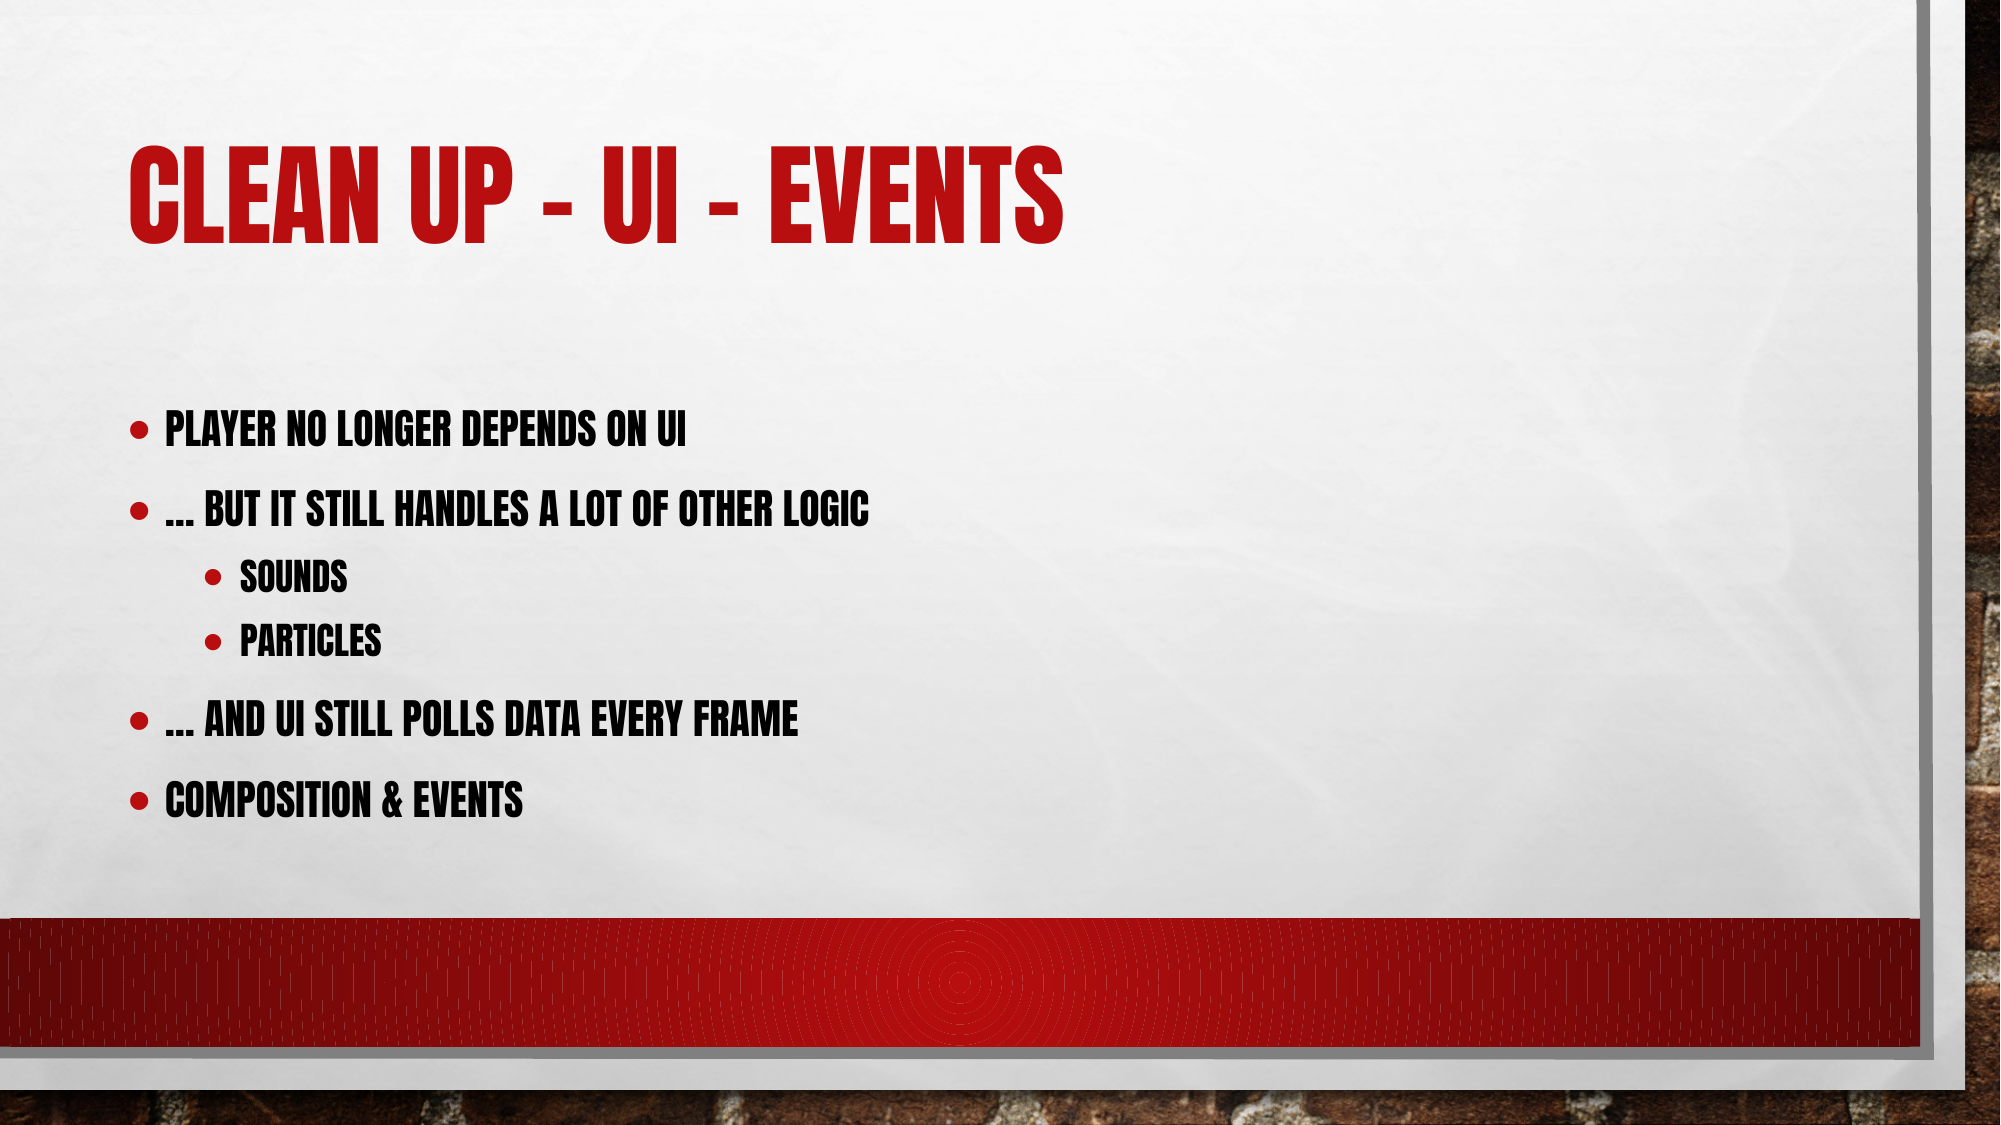

# Clean up – ui - Events
Player no longer depends on ui
… but it still handles a lot of other logic
sounds
Particles
… And ui still polls data every frame
composition & Events